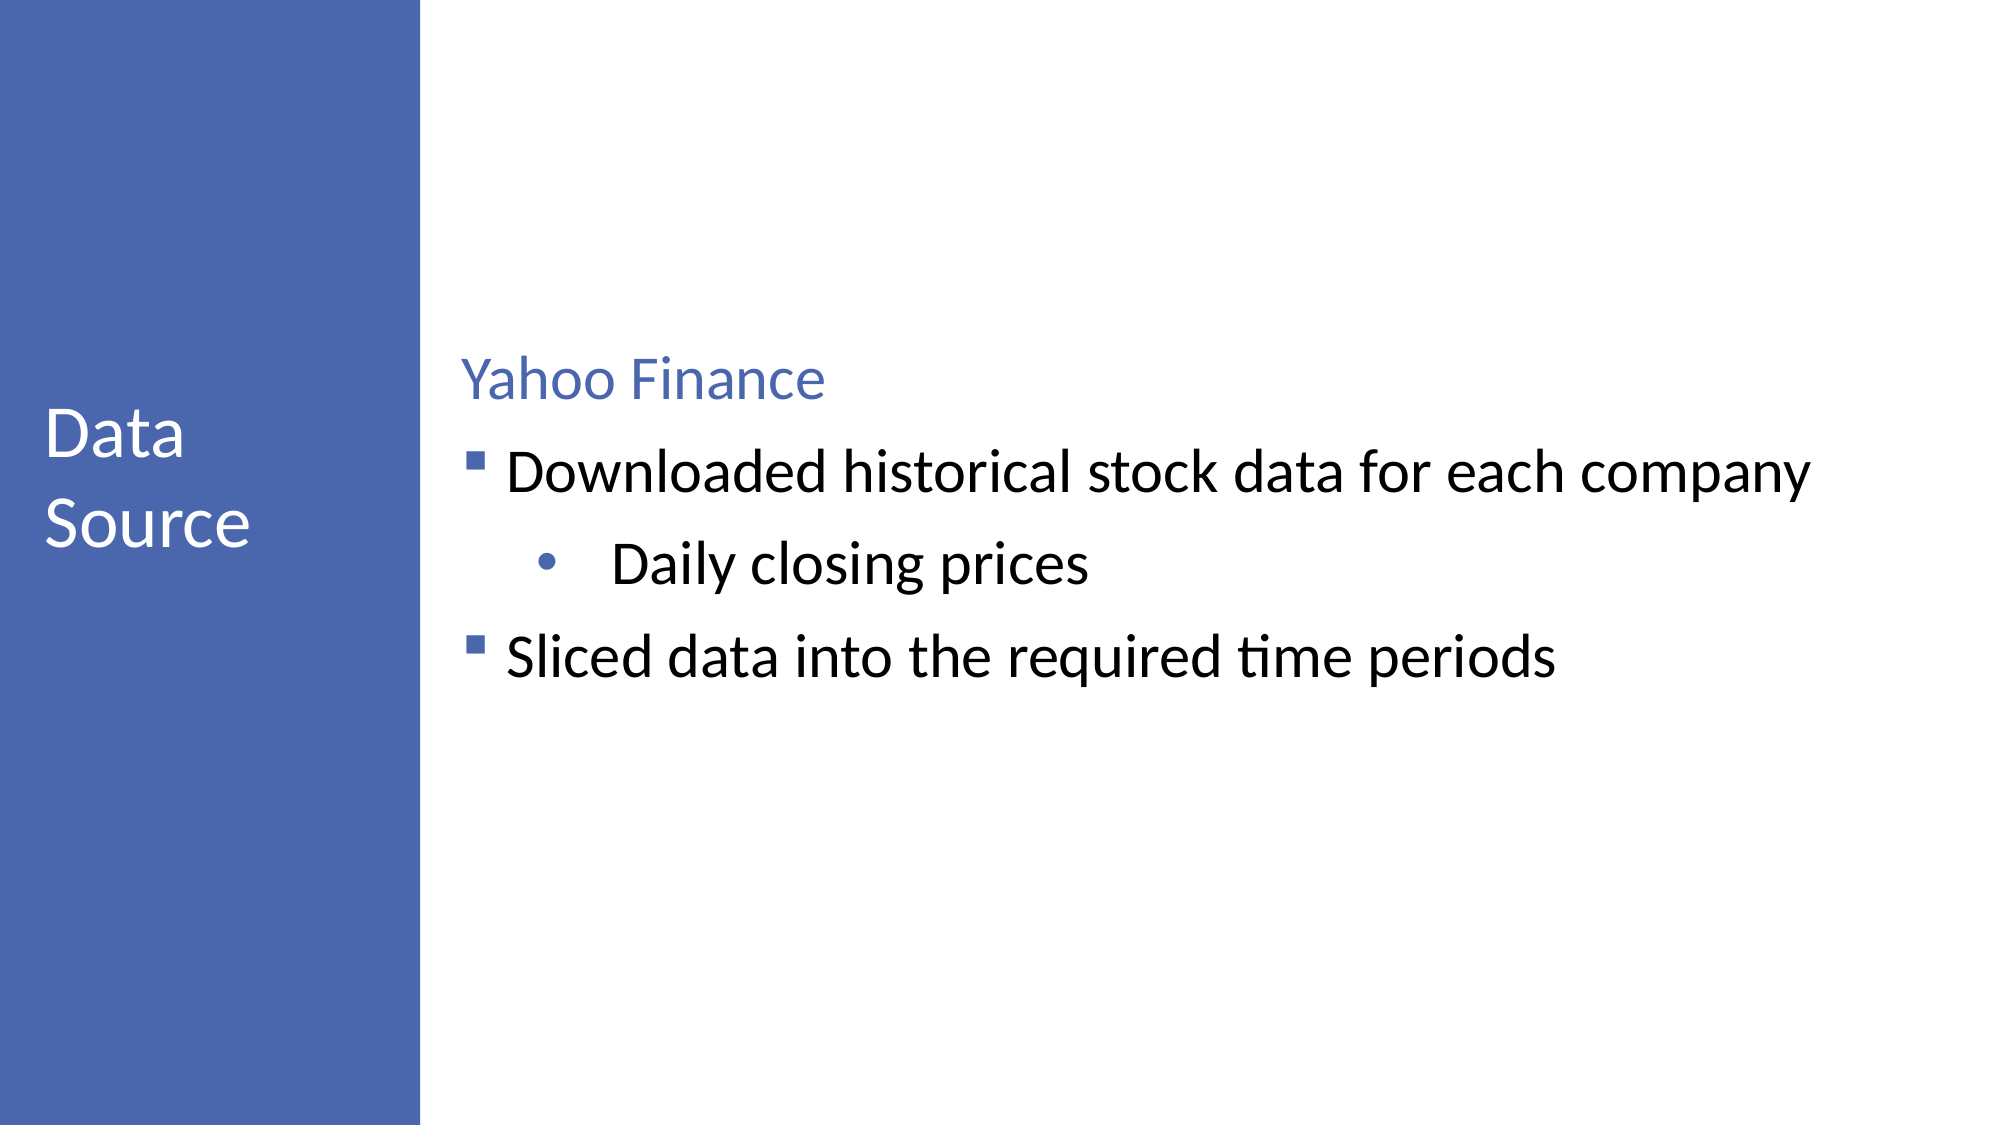

Data
Source

Yahoo Finance
Downloaded historical stock data for each company
Daily closing prices
Sliced data into the required time periods